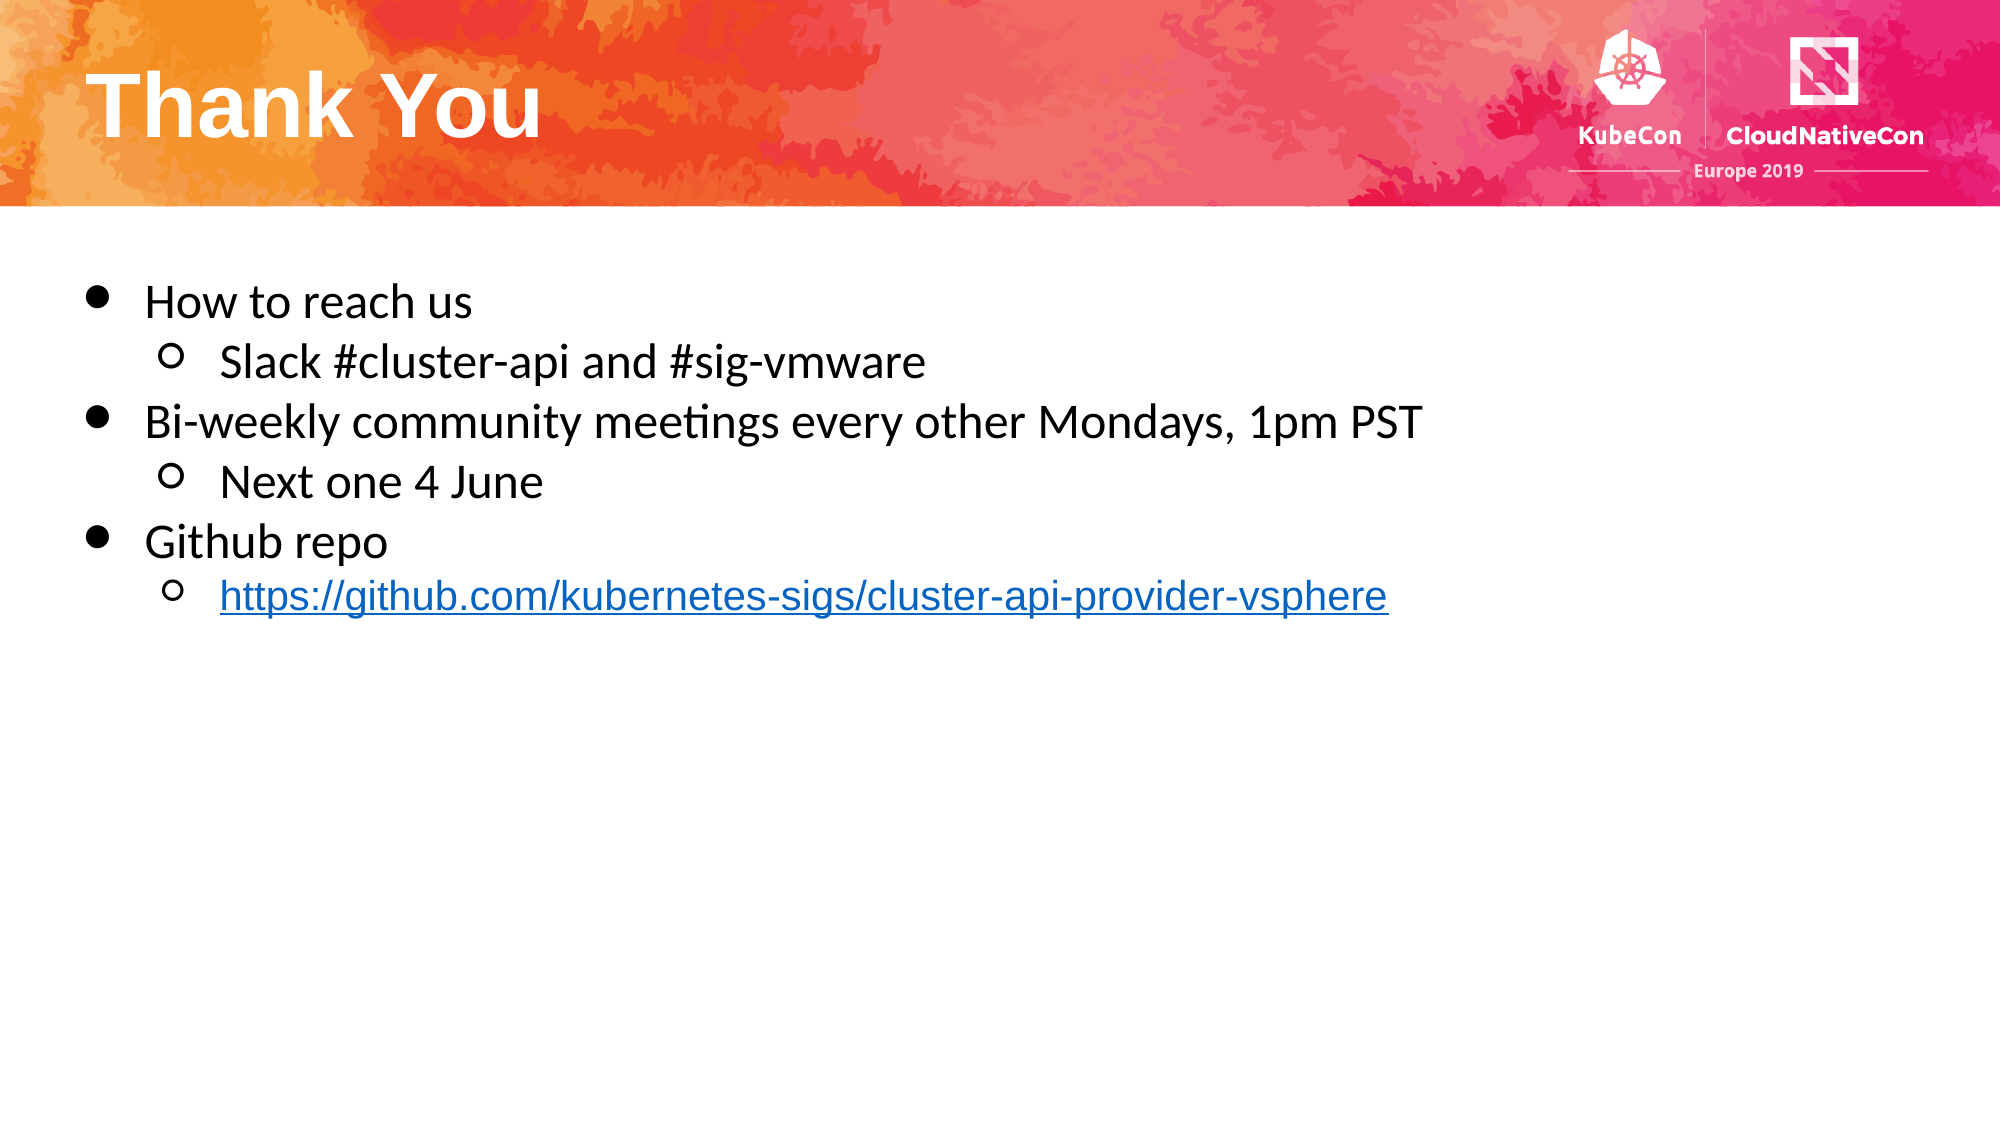

# Thank You
How to reach us
Slack #cluster-api and #sig-vmware
Bi-weekly community meetings every other Mondays, 1pm PST
Next one 4 June
Github repo
https://github.com/kubernetes-sigs/cluster-api-provider-vsphere